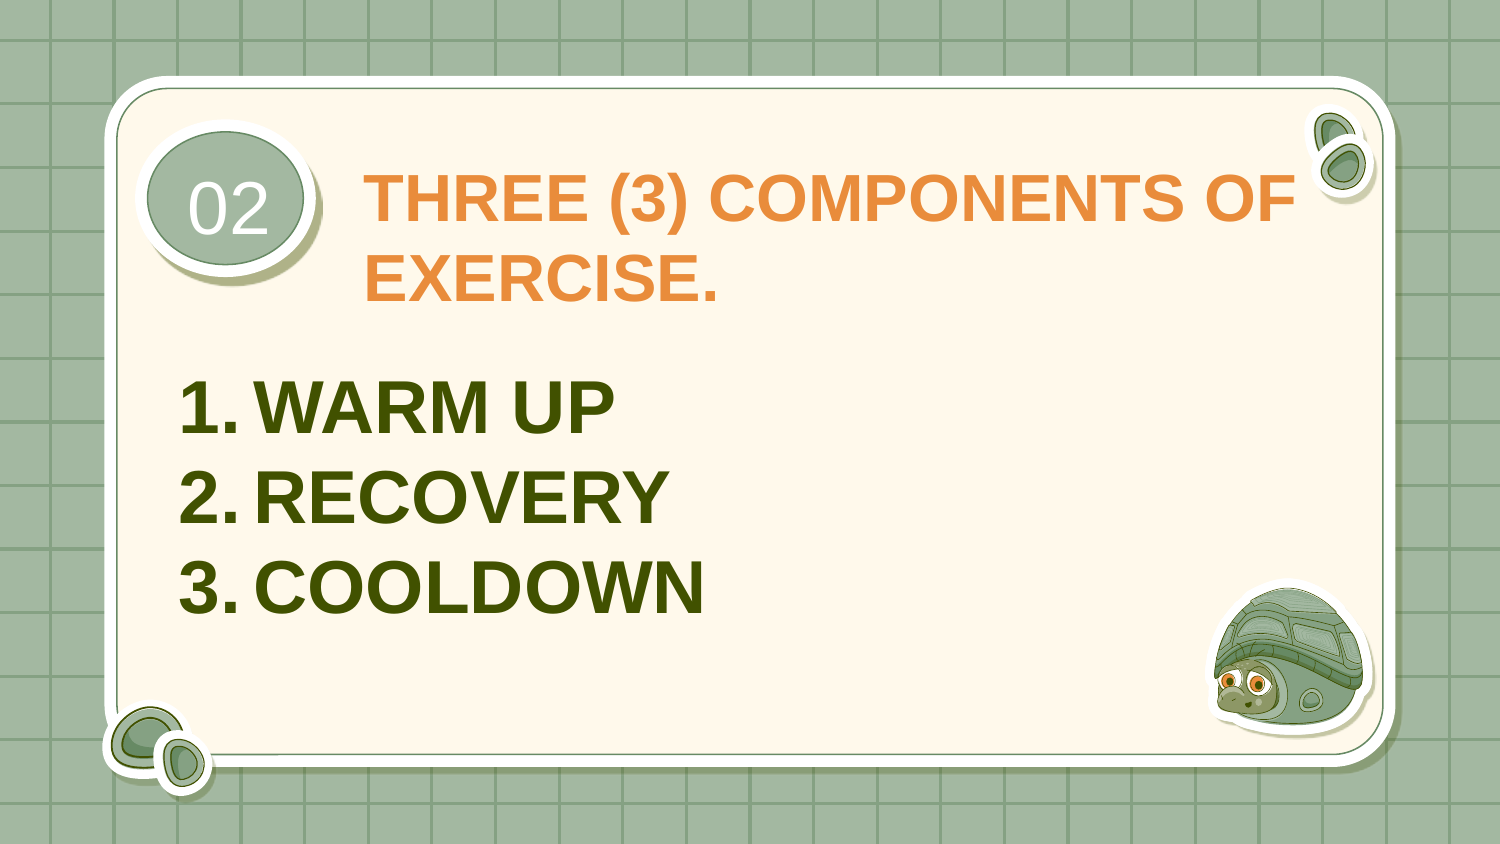

02
# THREE (3) COMPONENTS OF EXERCISE.
WARM UP
RECOVERY
COOLDOWN